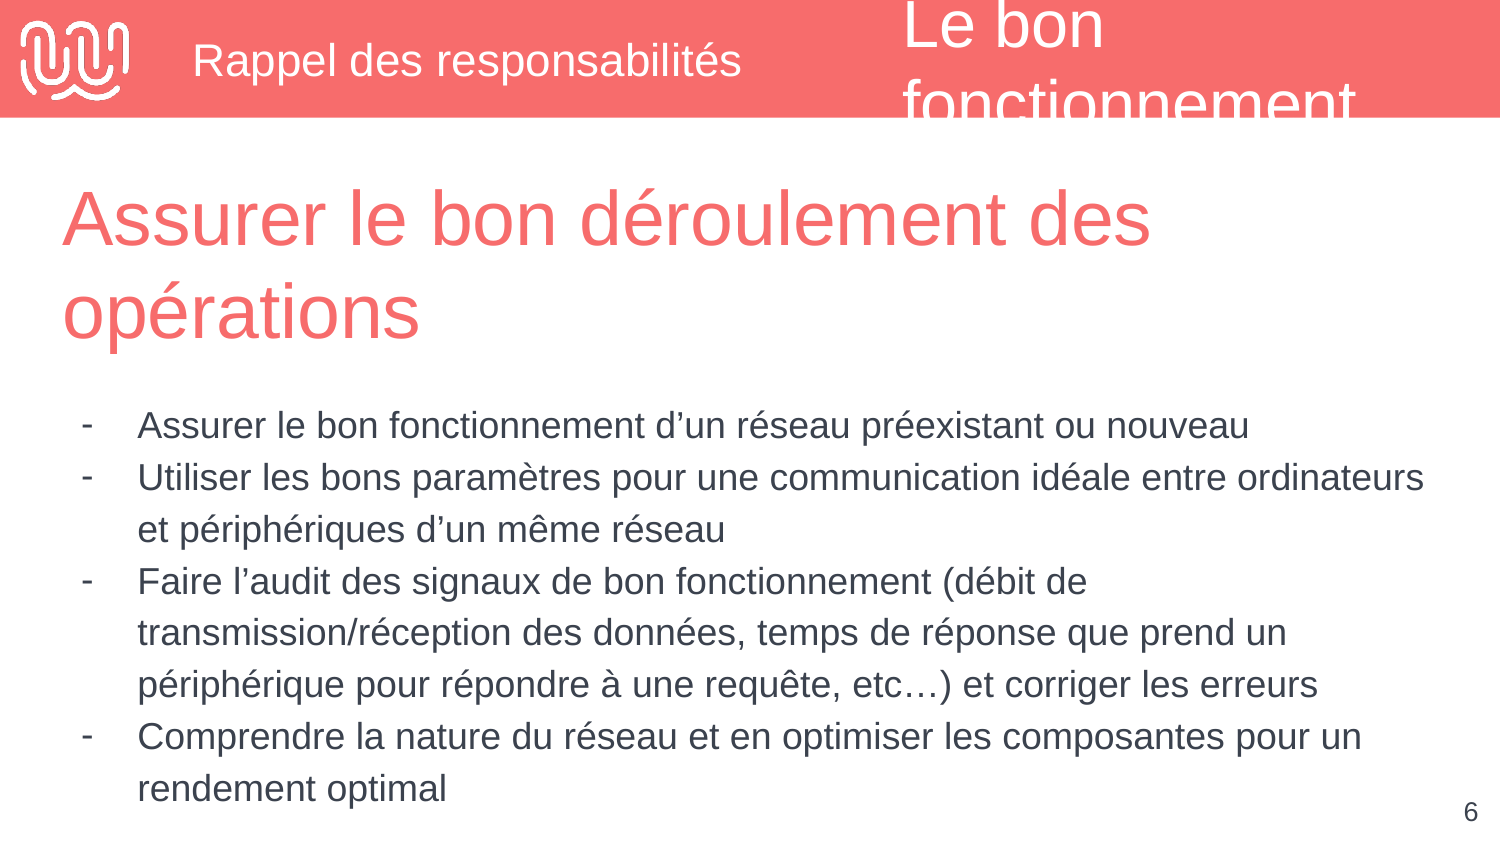

# Rappel des responsabilités
Le bon fonctionnement
Assurer le bon déroulement des opérations
Assurer le bon fonctionnement d’un réseau préexistant ou nouveau
Utiliser les bons paramètres pour une communication idéale entre ordinateurs et périphériques d’un même réseau
Faire l’audit des signaux de bon fonctionnement (débit de transmission/réception des données, temps de réponse que prend un périphérique pour répondre à une requête, etc…) et corriger les erreurs
Comprendre la nature du réseau et en optimiser les composantes pour un rendement optimal
6